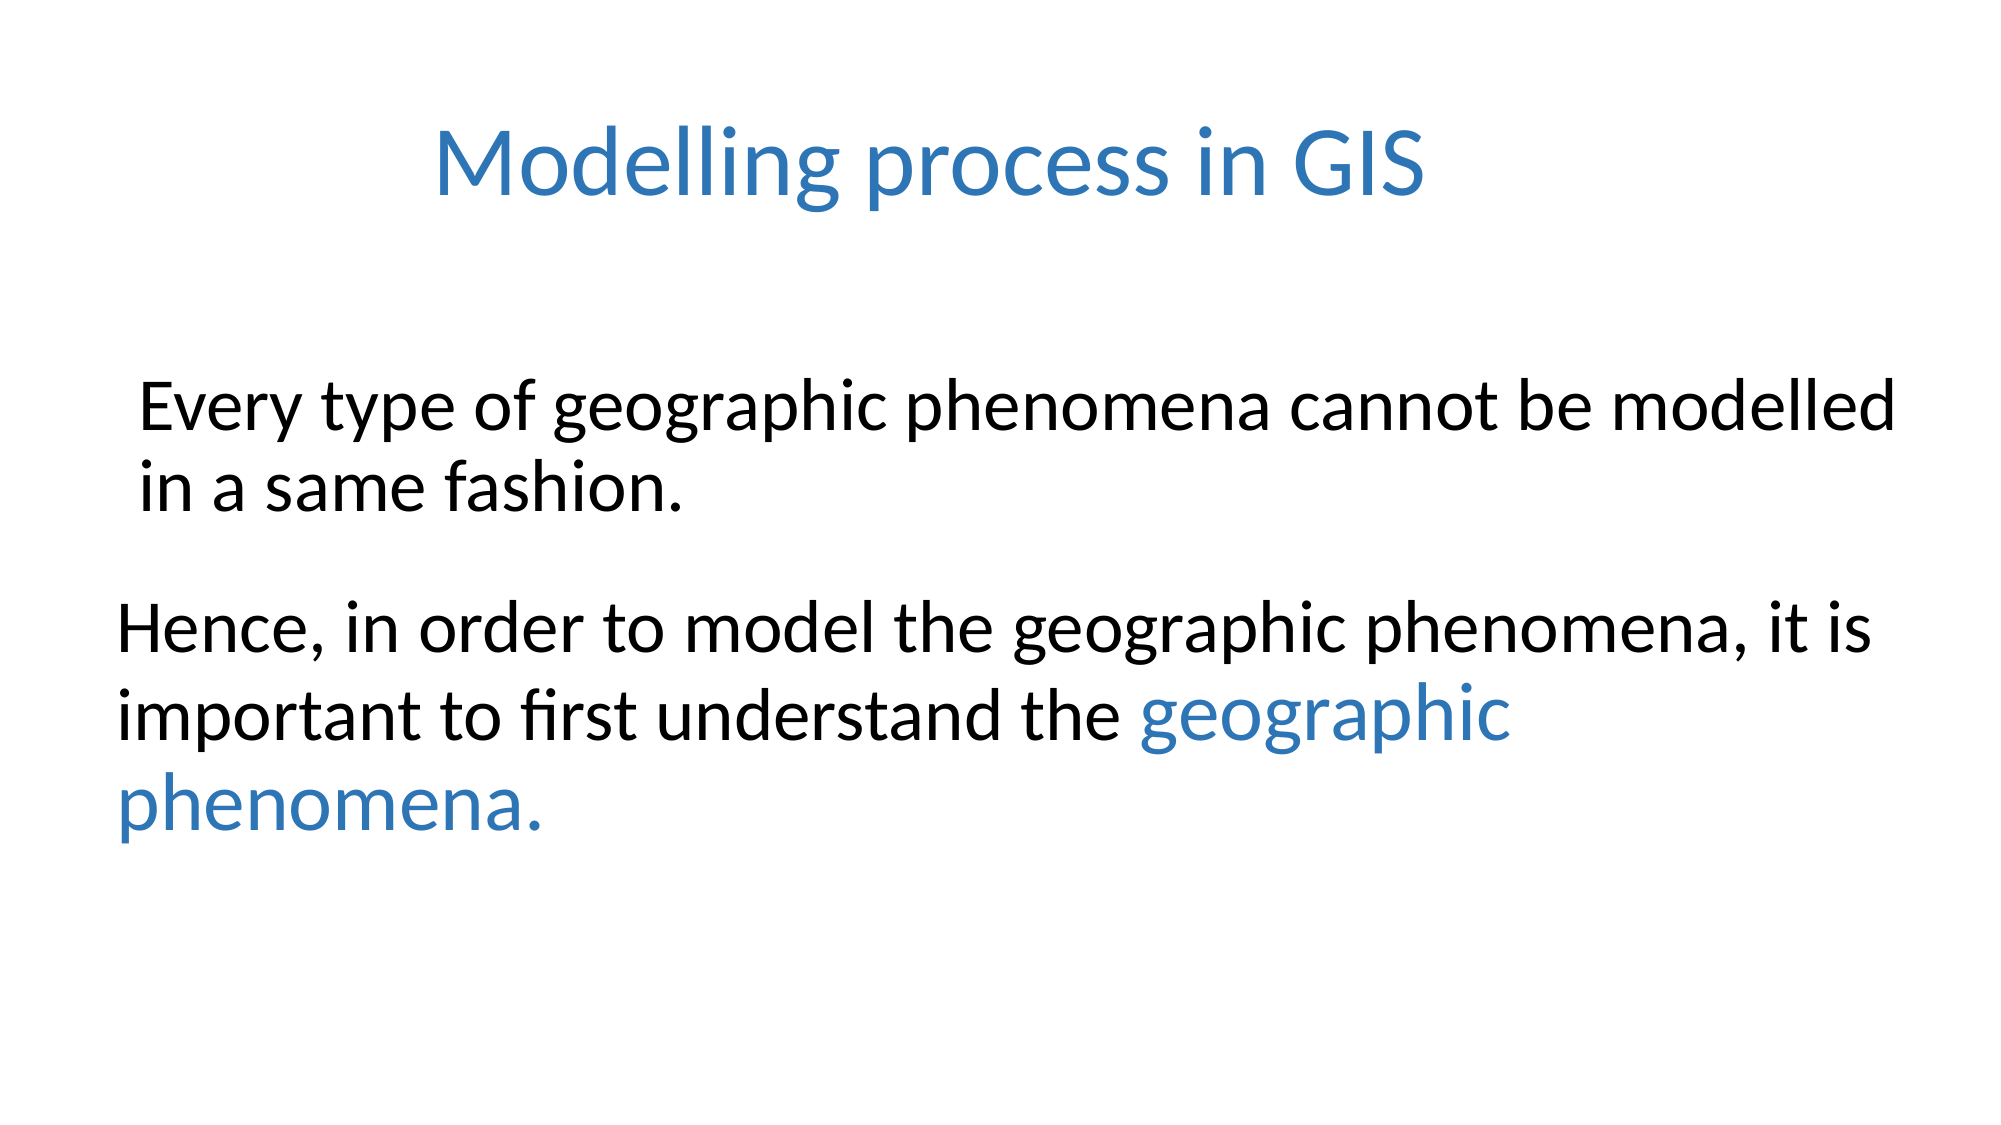

Modelling process in GIS
Every type of geographic phenomena cannot be modelled in a same fashion.

Hence, in order to model the geographic phenomena, it is important to first understand the geographic phenomena.